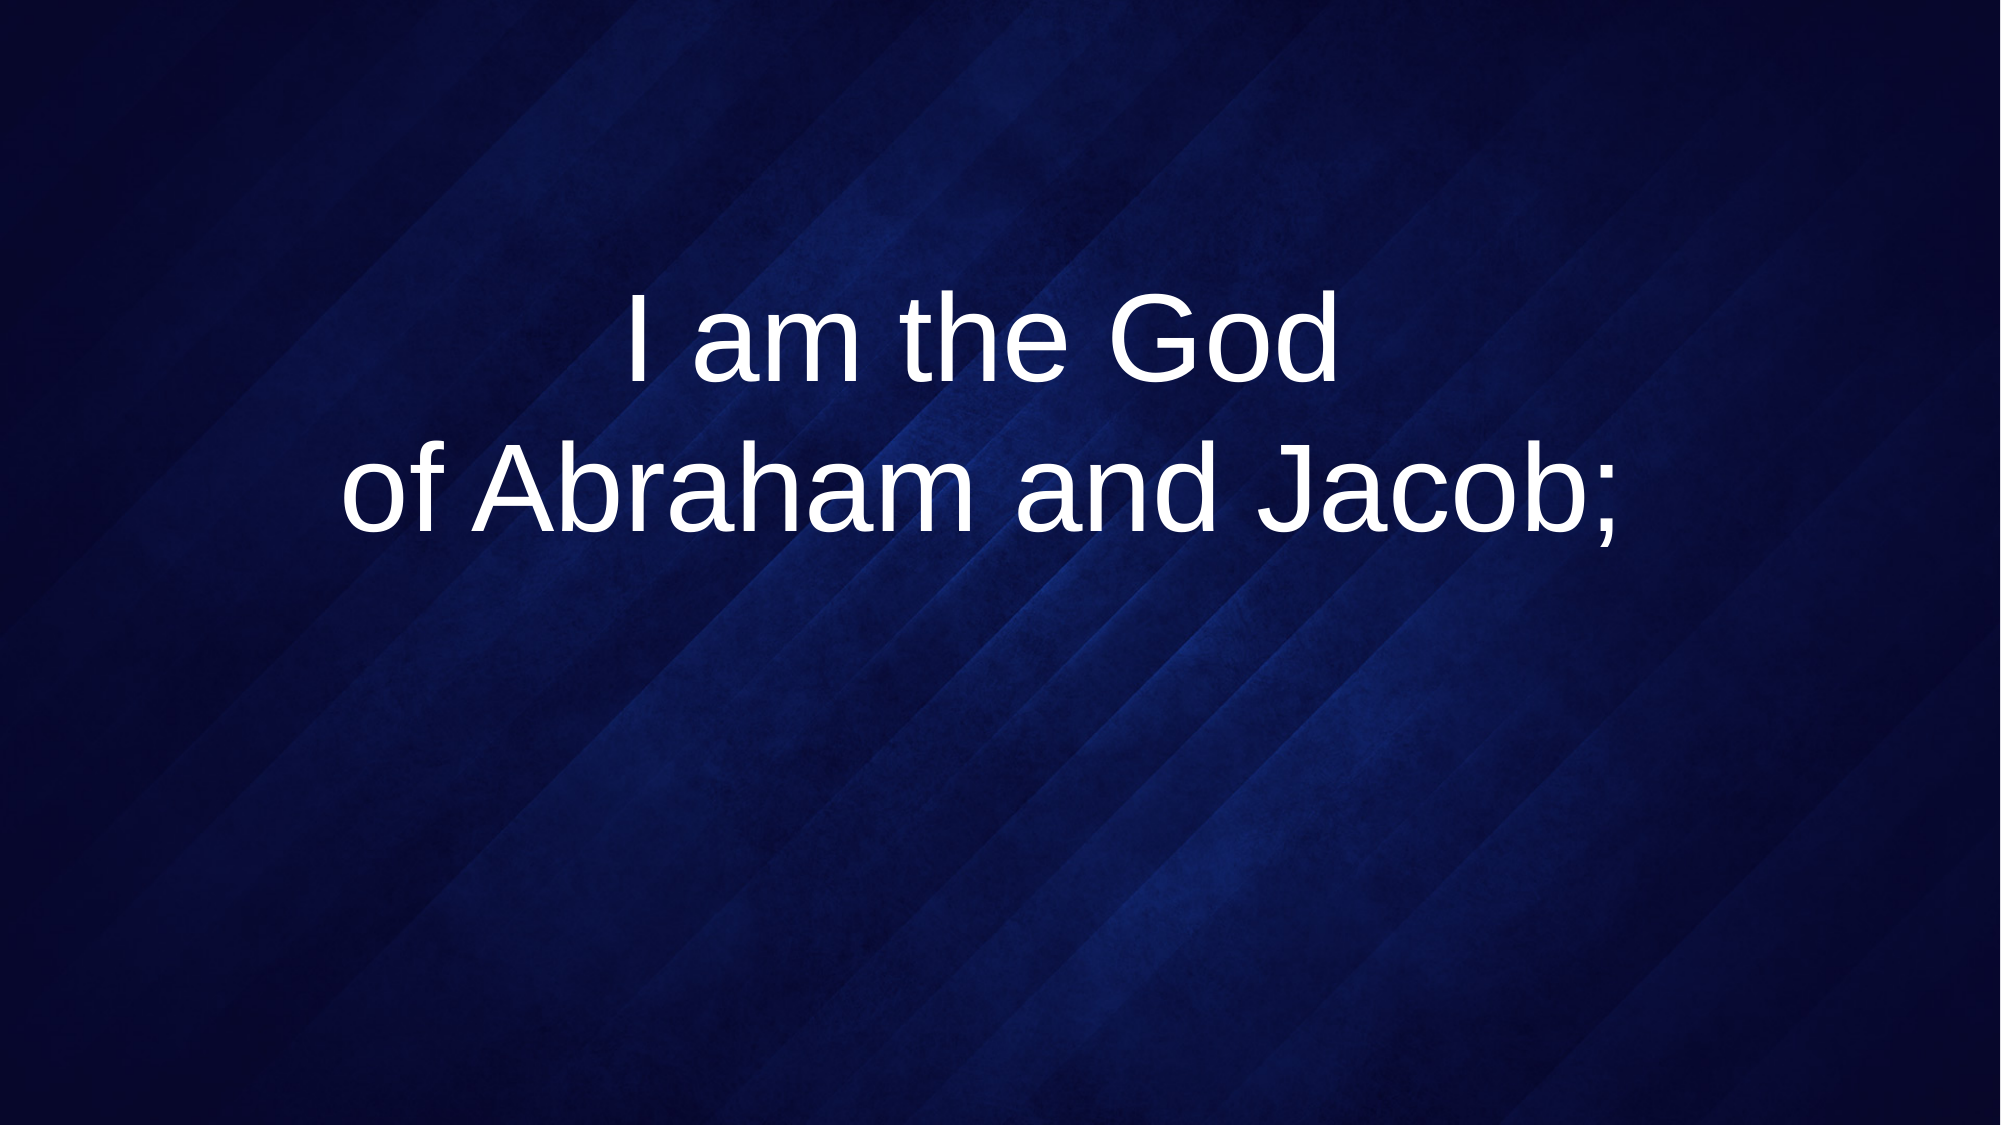

# I am the God of Abraham and Jacob;